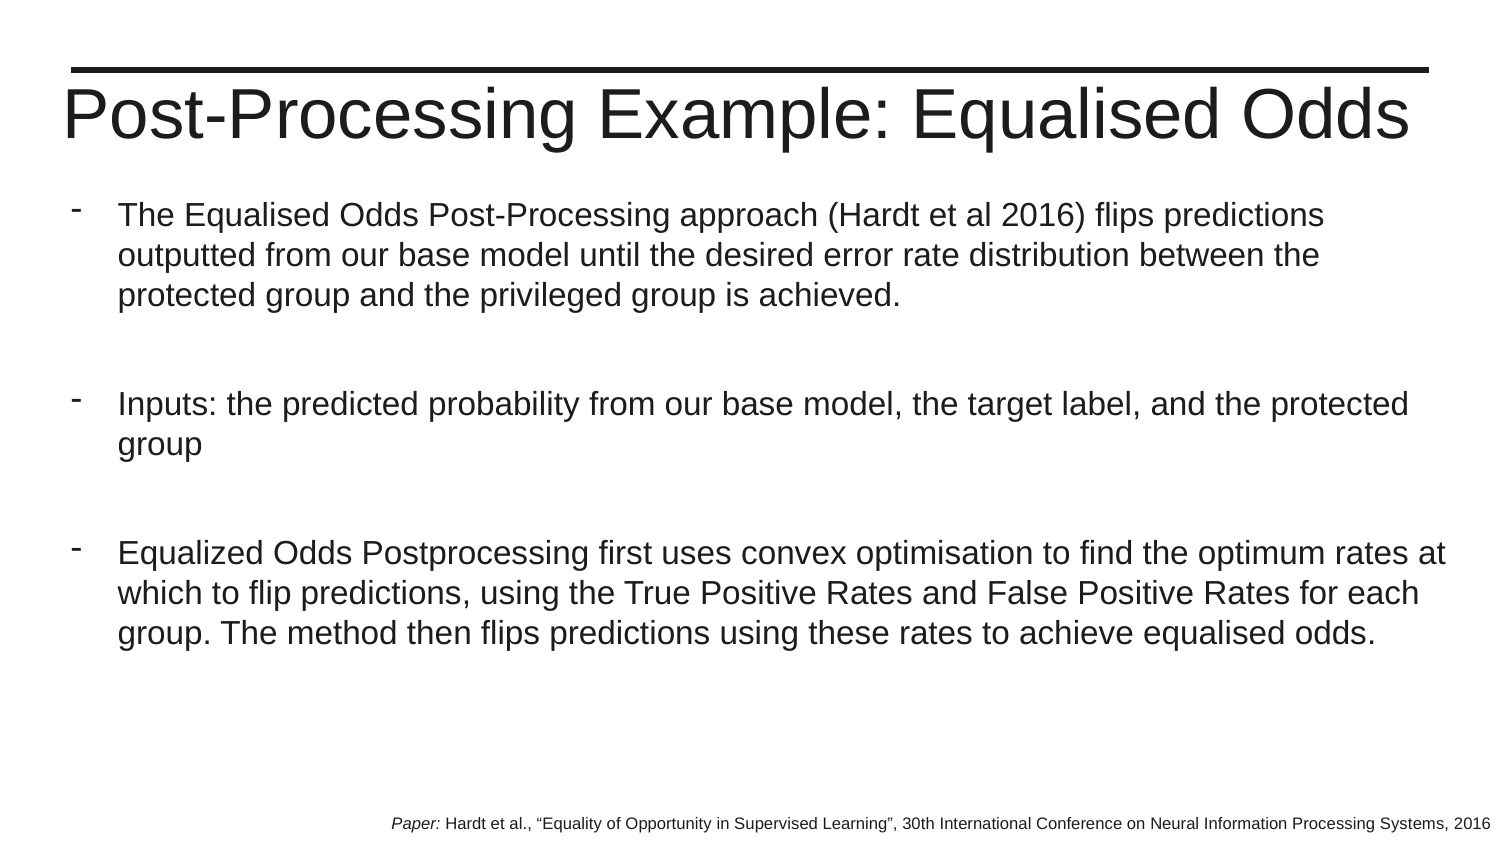

Post-Processing Example: Equalised Odds
The Equalised Odds Post-Processing approach (Hardt et al 2016) flips predictions outputted from our base model until the desired error rate distribution between the protected group and the privileged group is achieved.

Inputs: the predicted probability from our base model, the target label, and the protected group

Equalized Odds Postprocessing first uses convex optimisation to find the optimum rates at which to flip predictions, using the True Positive Rates and False Positive Rates for each group. The method then flips predictions using these rates to achieve equalised odds.

Paper: Hardt et al., “Equality of Opportunity in Supervised Learning”, 30th International Conference on Neural Information Processing Systems, 2016